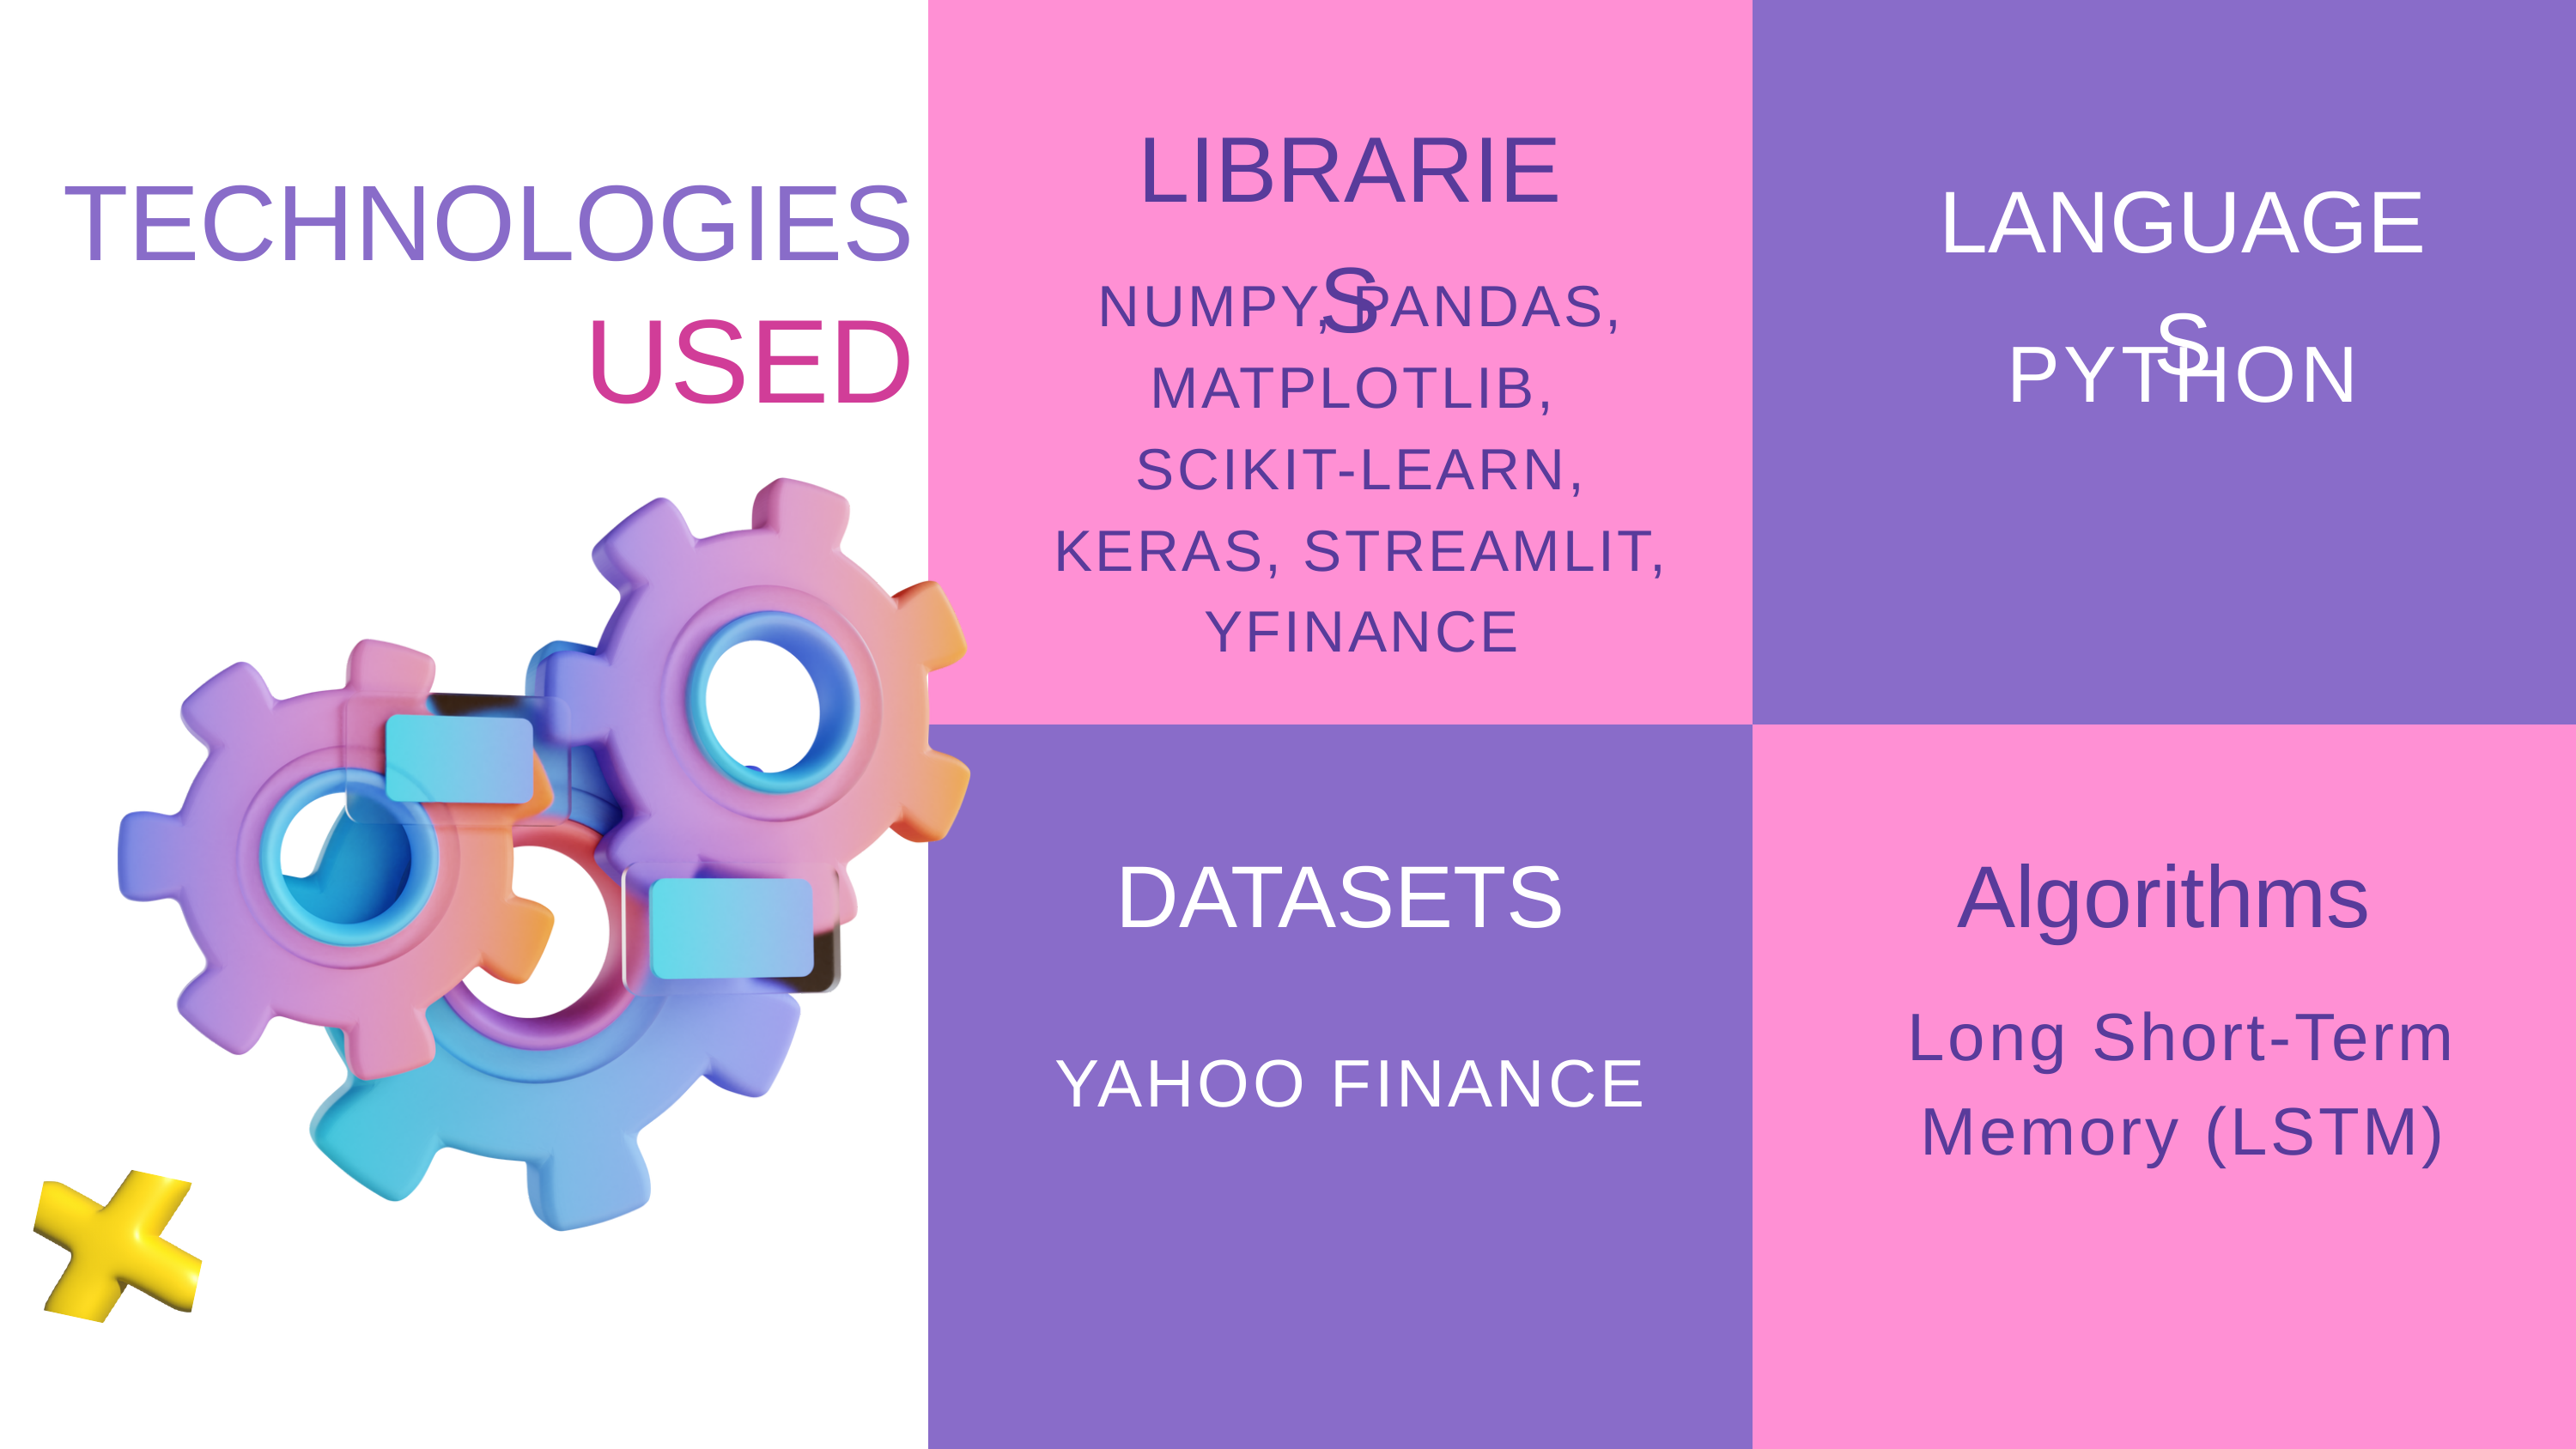

LIBRARIES
TECHNOLOGIES
LANGUAGES
NUMPY, PANDAS, MATPLOTLIB,
SCIKIT-LEARN, KERAS, STREAMLIT, YFINANCE
USED
PYTHON

DATASETS
Algorithms
Long Short-Term Memory (LSTM)
YAHOO FINANCE